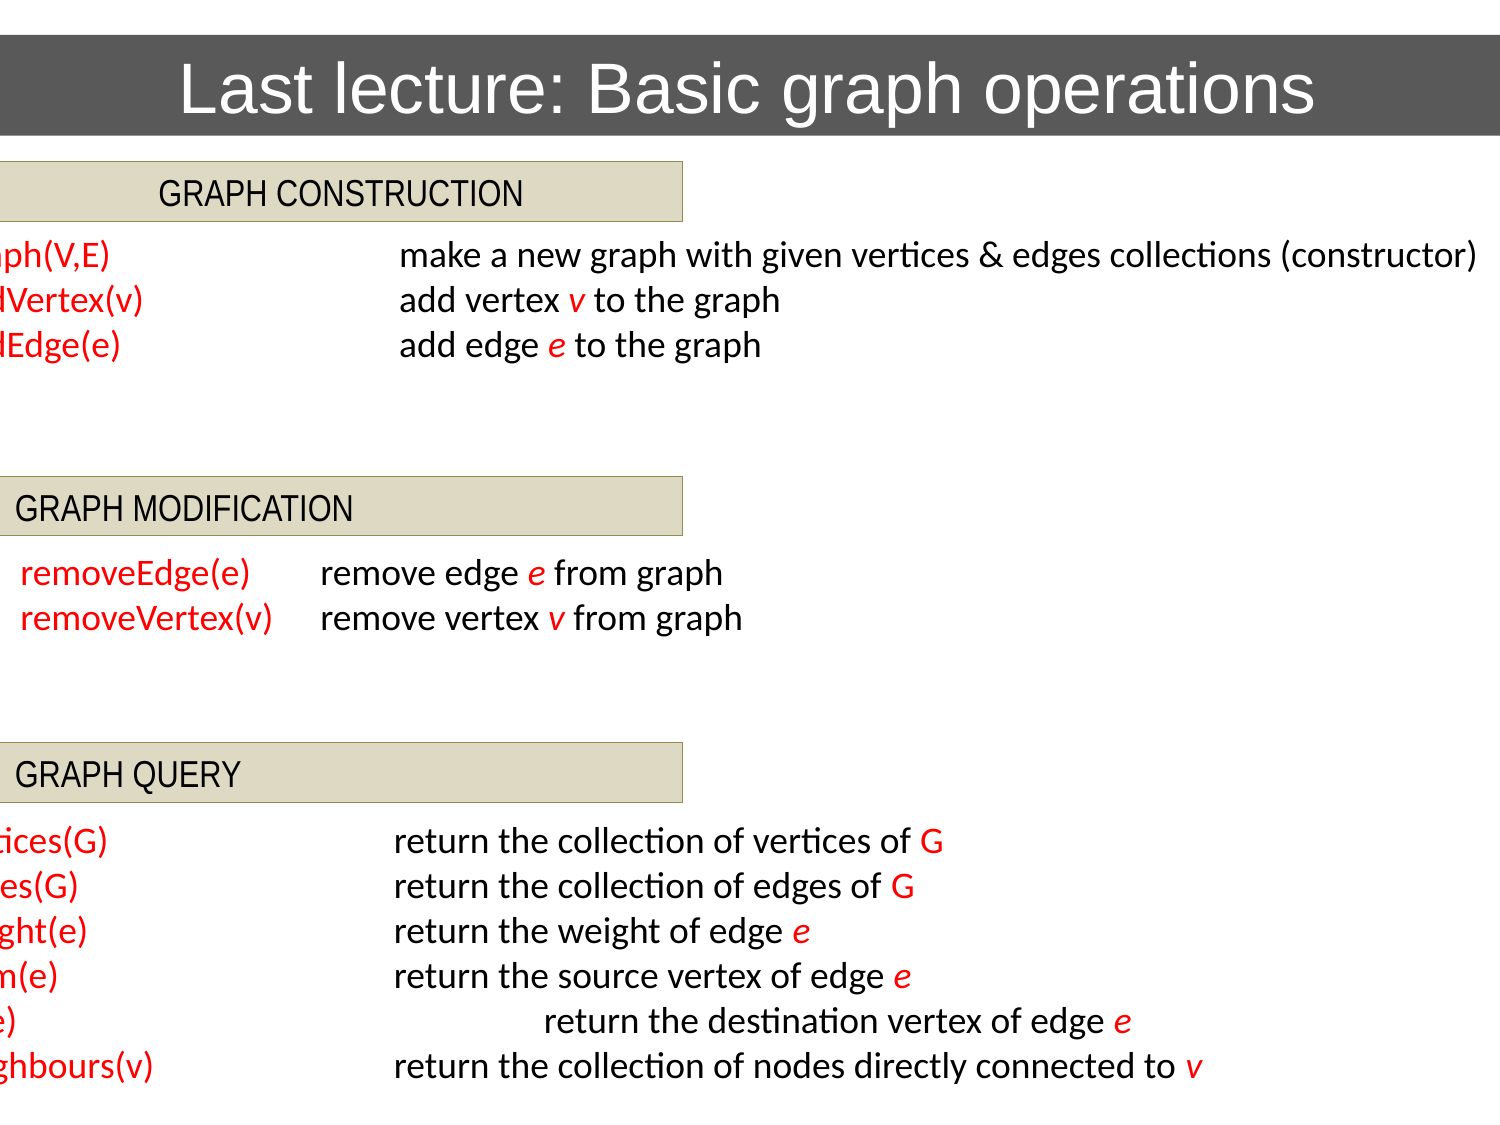

Last lecture: Basic graph operations
GRAPH CONSTRUCTION
Graph(V,E) 		make a new graph with given vertices & edges collections (constructor)
addVertex(v) 		add vertex v to the graph
addEdge(e)		add edge e to the graph
GRAPH MODIFICATION
removeEdge(e)	remove edge e from graph
removeVertex(v)	remove vertex v from graph
GRAPH QUERY
vertices(G)		return the collection of vertices of G
edges(G)			return the collection of edges of G
weight(e)			return the weight of edge e
from(e)			return the source vertex of edge e
to(e)				return the destination vertex of edge e
neighbours(v)		return the collection of nodes directly connected to v